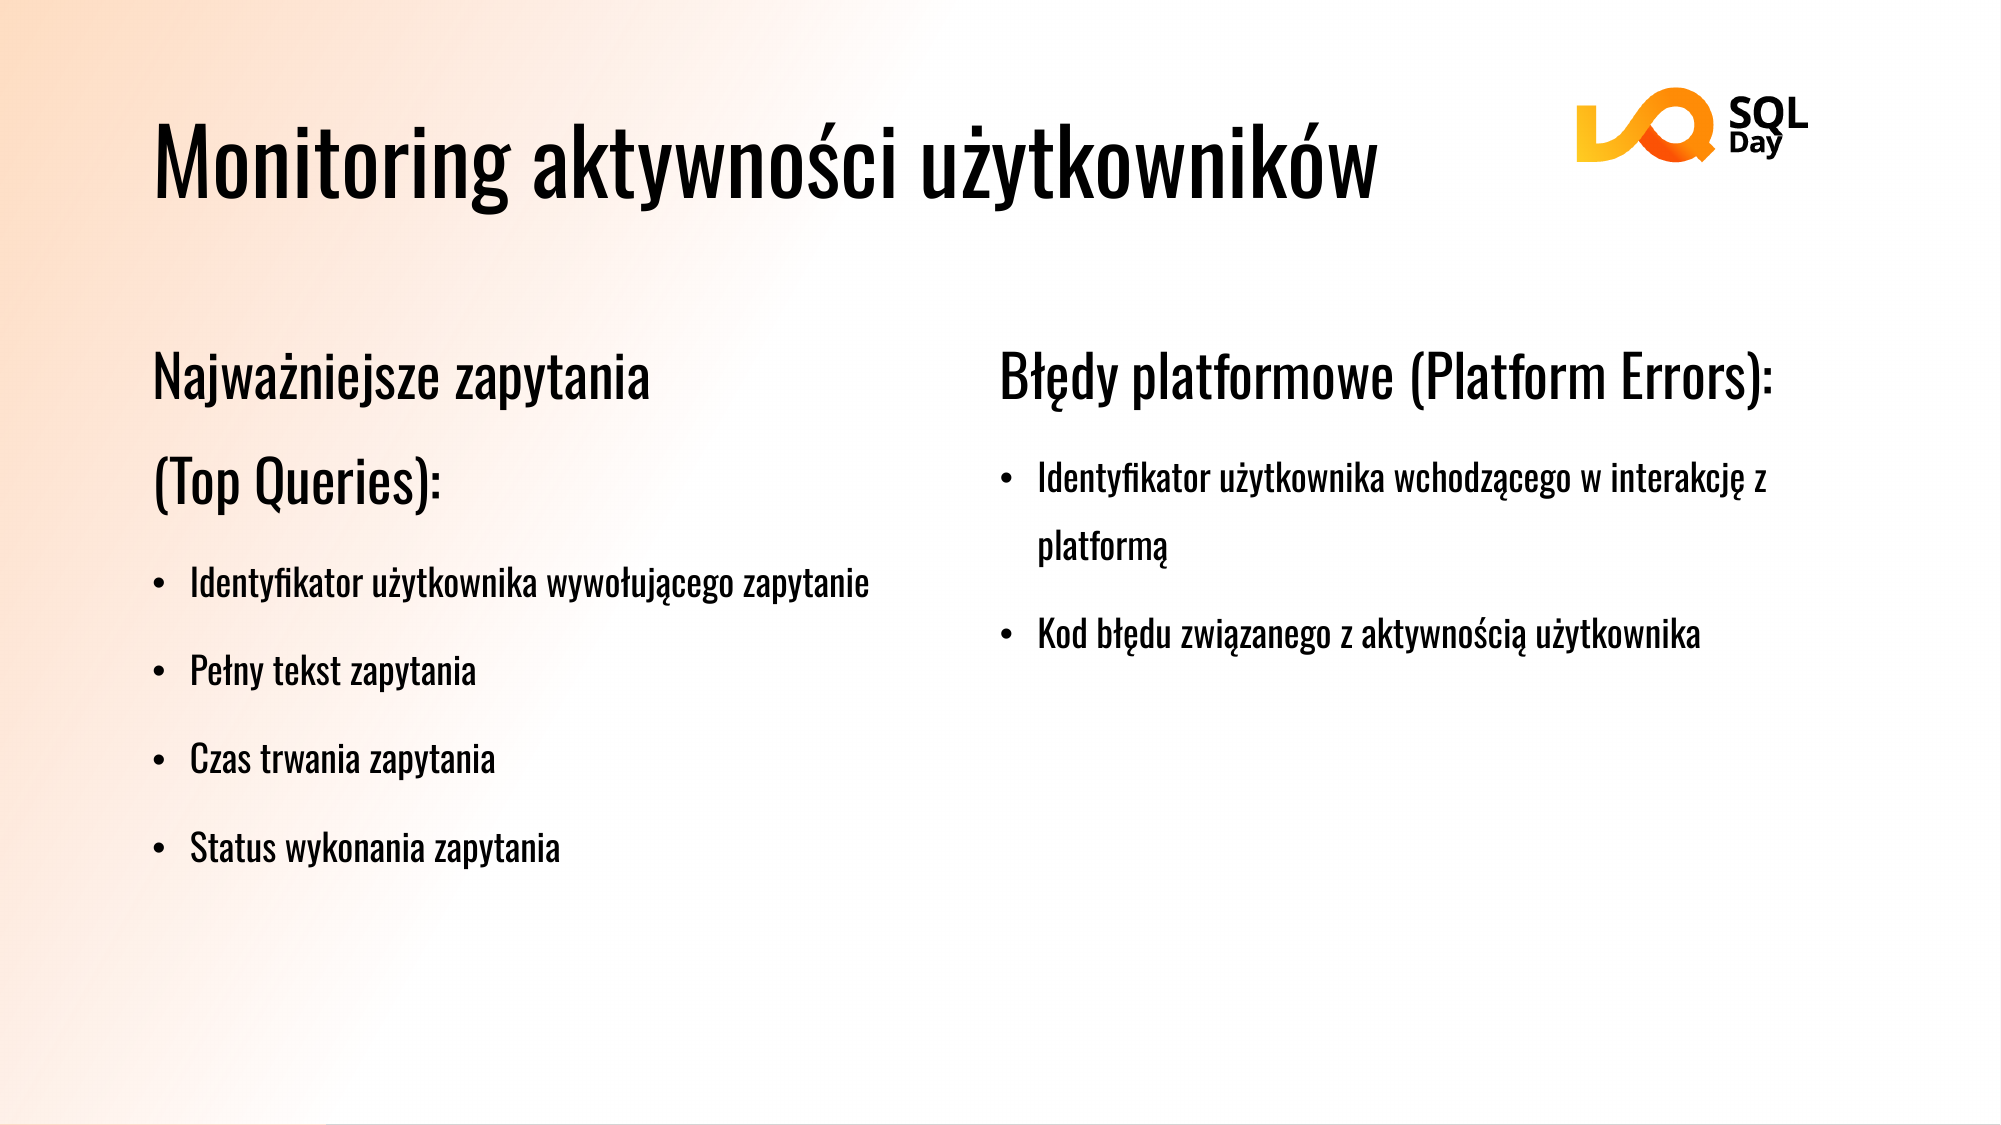

# Monitoring aktywności użytkowników
Najważniejsze zapytania
(Top Queries):
Identyfikator użytkownika wywołującego zapytanie
Pełny tekst zapytania
Czas trwania zapytania
Status wykonania zapytania

Błędy platformowe (Platform Errors):
Identyfikator użytkownika wchodzącego w interakcję z platformą
Kod błędu związanego z aktywnością użytkownika